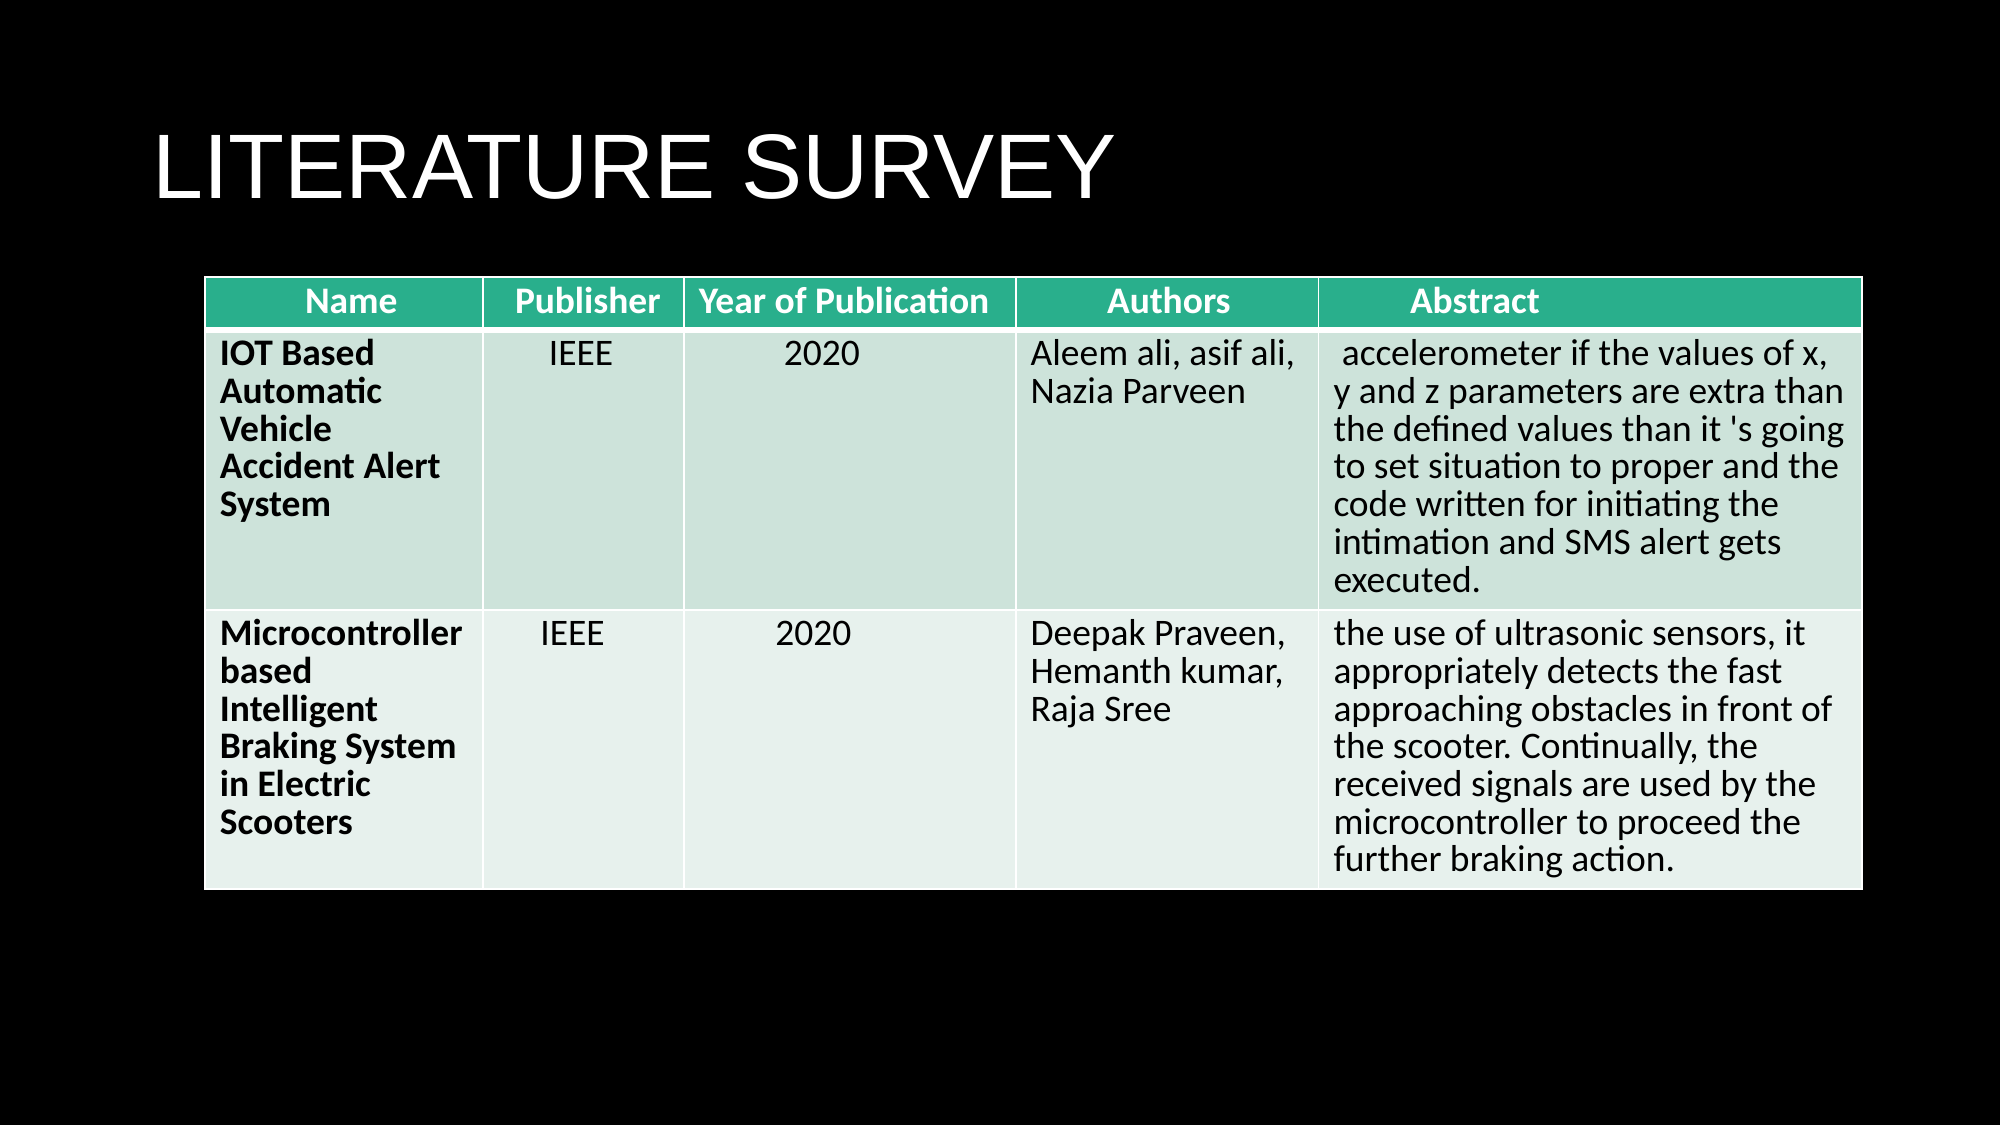

# LITERATURE SURVEY
| Name | Publisher | Year of Publication | Authors | Abstract |
| --- | --- | --- | --- | --- |
| IOT Based Automatic Vehicle Accident Alert System | IEEE | 2020 | Aleem ali, asif ali, Nazia Parveen | accelerometer if the values of x, y and z parameters are extra than the defined values than it 's going to set situation to proper and the code written for initiating the intimation and SMS alert gets executed. |
| Microcontroller based Intelligent Braking System in Electric Scooters | IEEE | 2020 | Deepak Praveen, Hemanth kumar, Raja Sree | the use of ultrasonic sensors, it appropriately detects the fast approaching obstacles in front of the scooter. Continually, the received signals are used by the microcontroller to proceed the further braking action. |